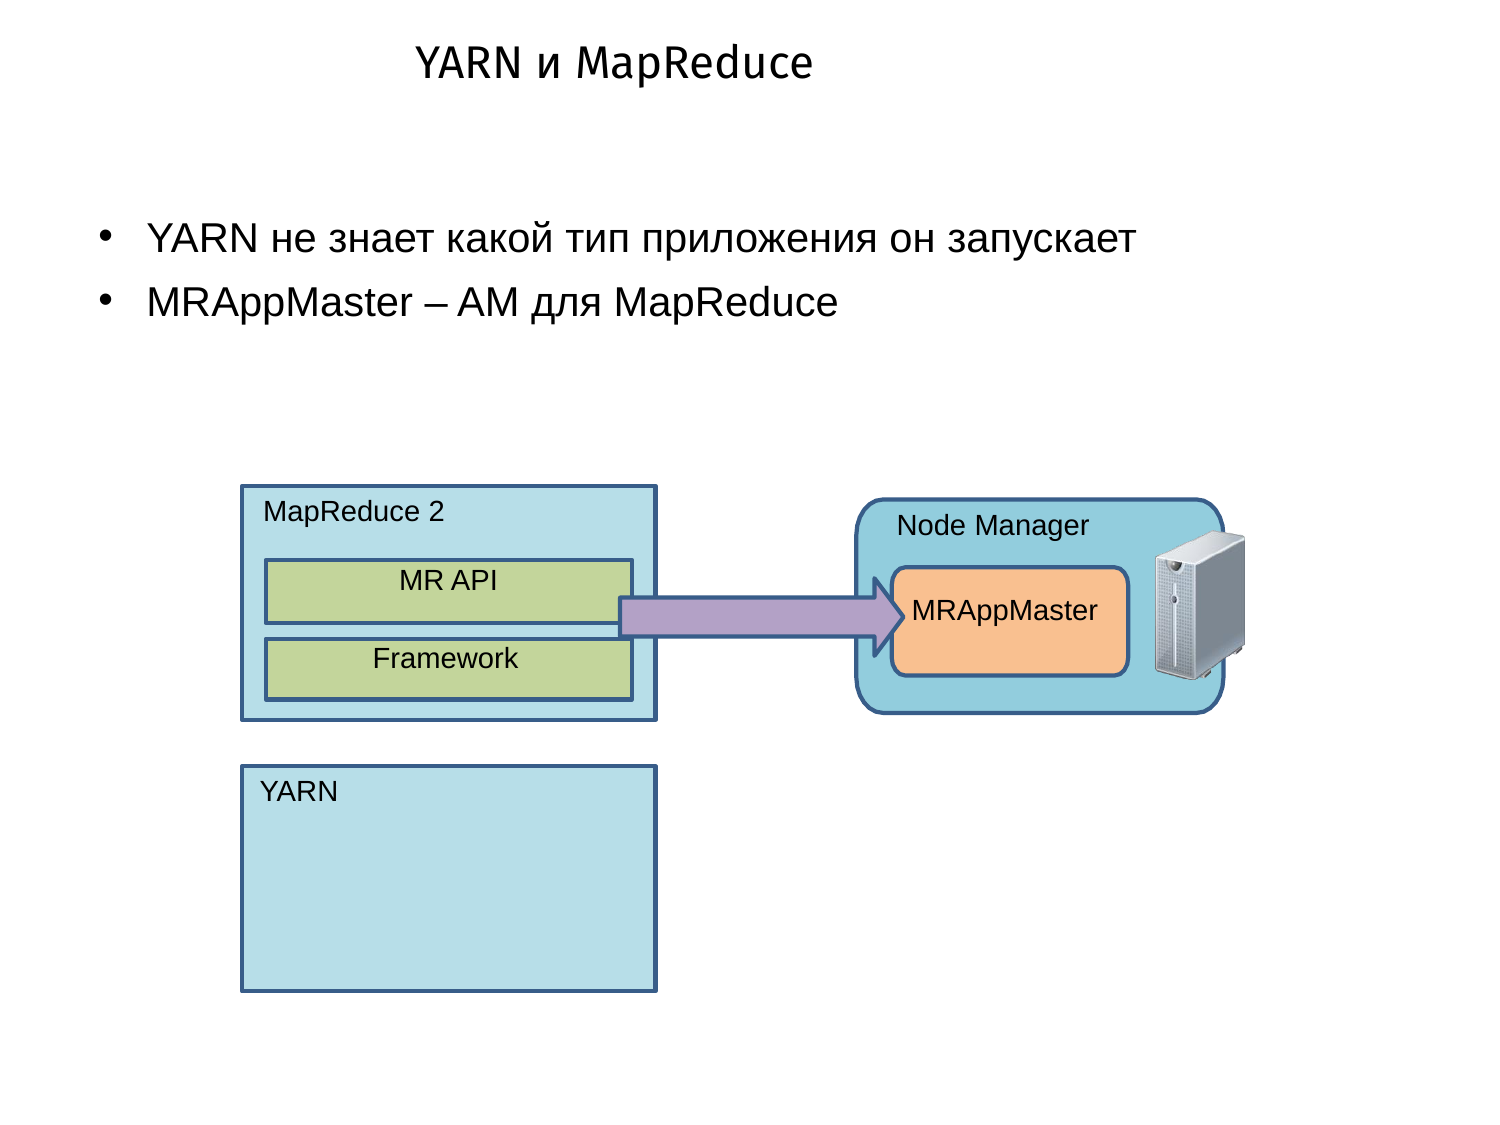

# YARN и MapReduce
YARN не знает какой тип приложения он запускает
MRAppMaster – AM для MapReduce

MapReduce 2

Node Manager
MR API

MRAppMaster
Framework

YARN
YARN API
Resource Manager